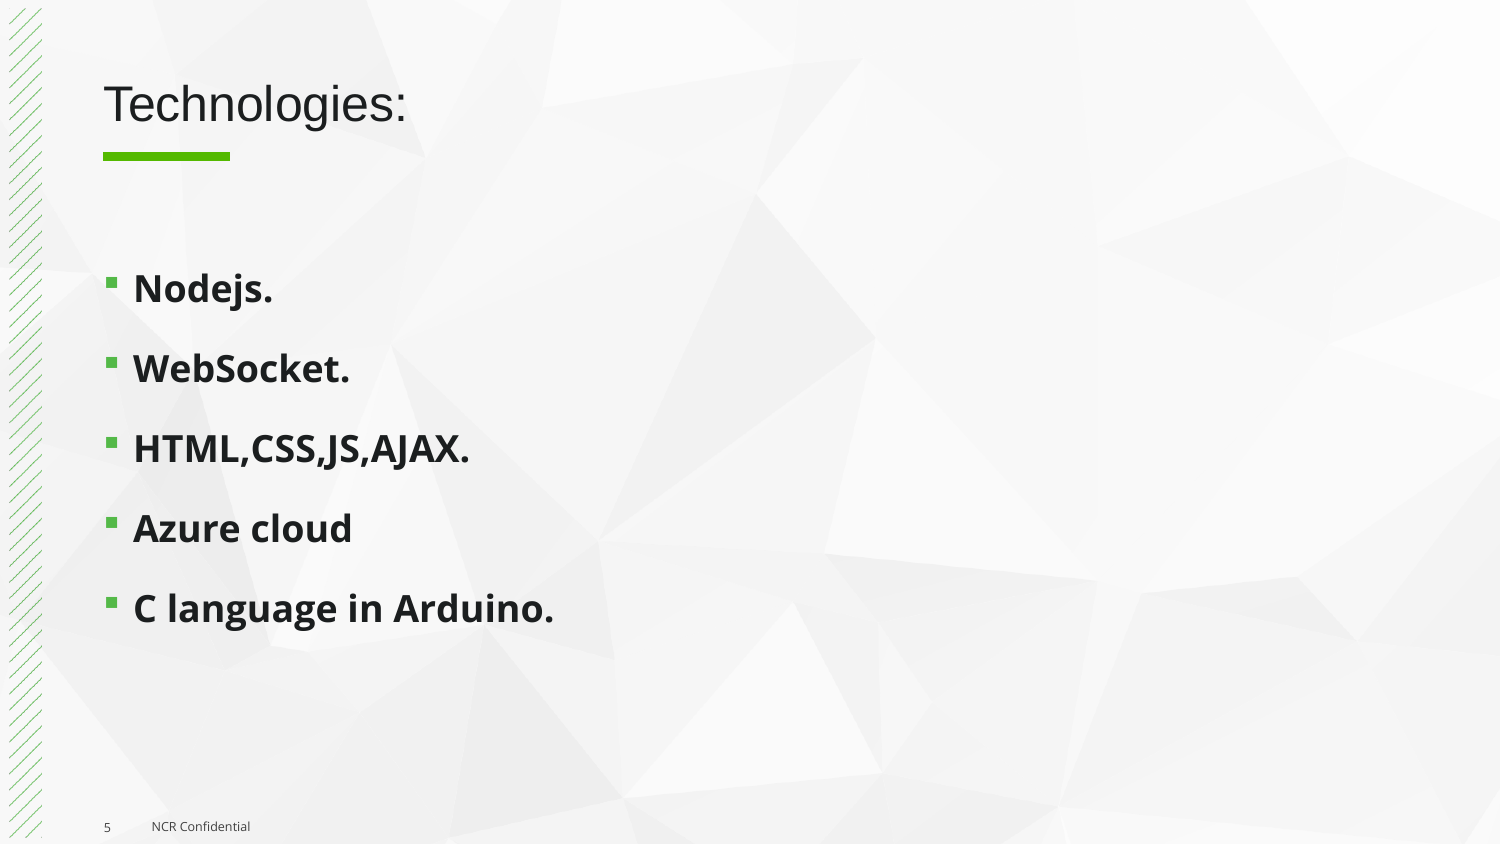

# Technologies:
Nodejs.
WebSocket.
HTML,CSS,JS,AJAX.
Azure cloud
C language in Arduino.
5
NCR Confidential